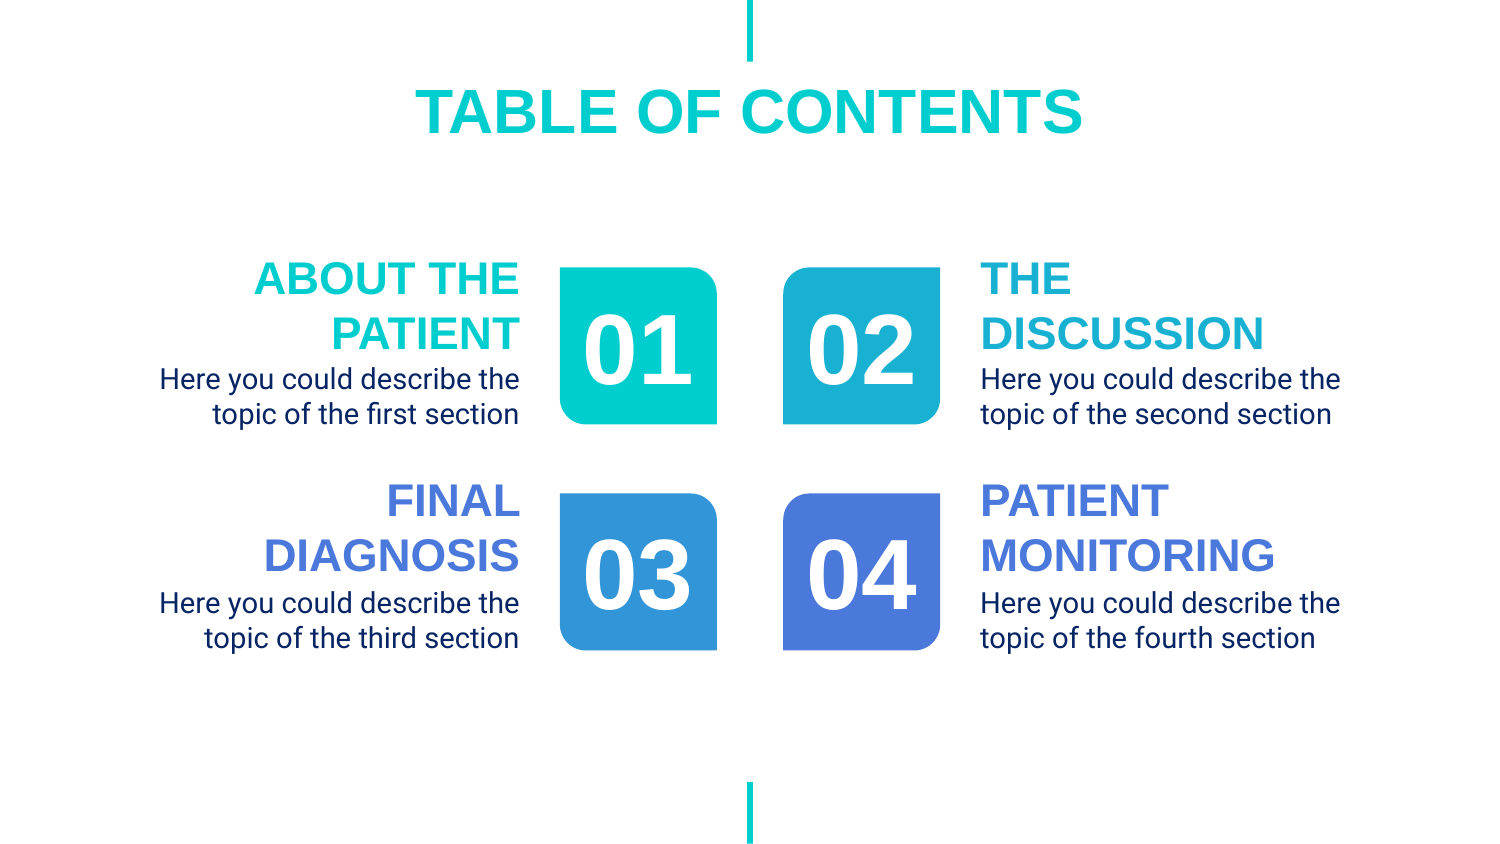

TABLE OF CONTENTS
ABOUT THE PATIENT
THE DISCUSSION

01
02
Here you could describe the topic of the first section
Here you could describe the topic of the second section
FINAL DIAGNOSIS
PATIENT MONITORING

# 03
04
Here you could describe the topic of the fourth section
Here you could describe the topic of the third section